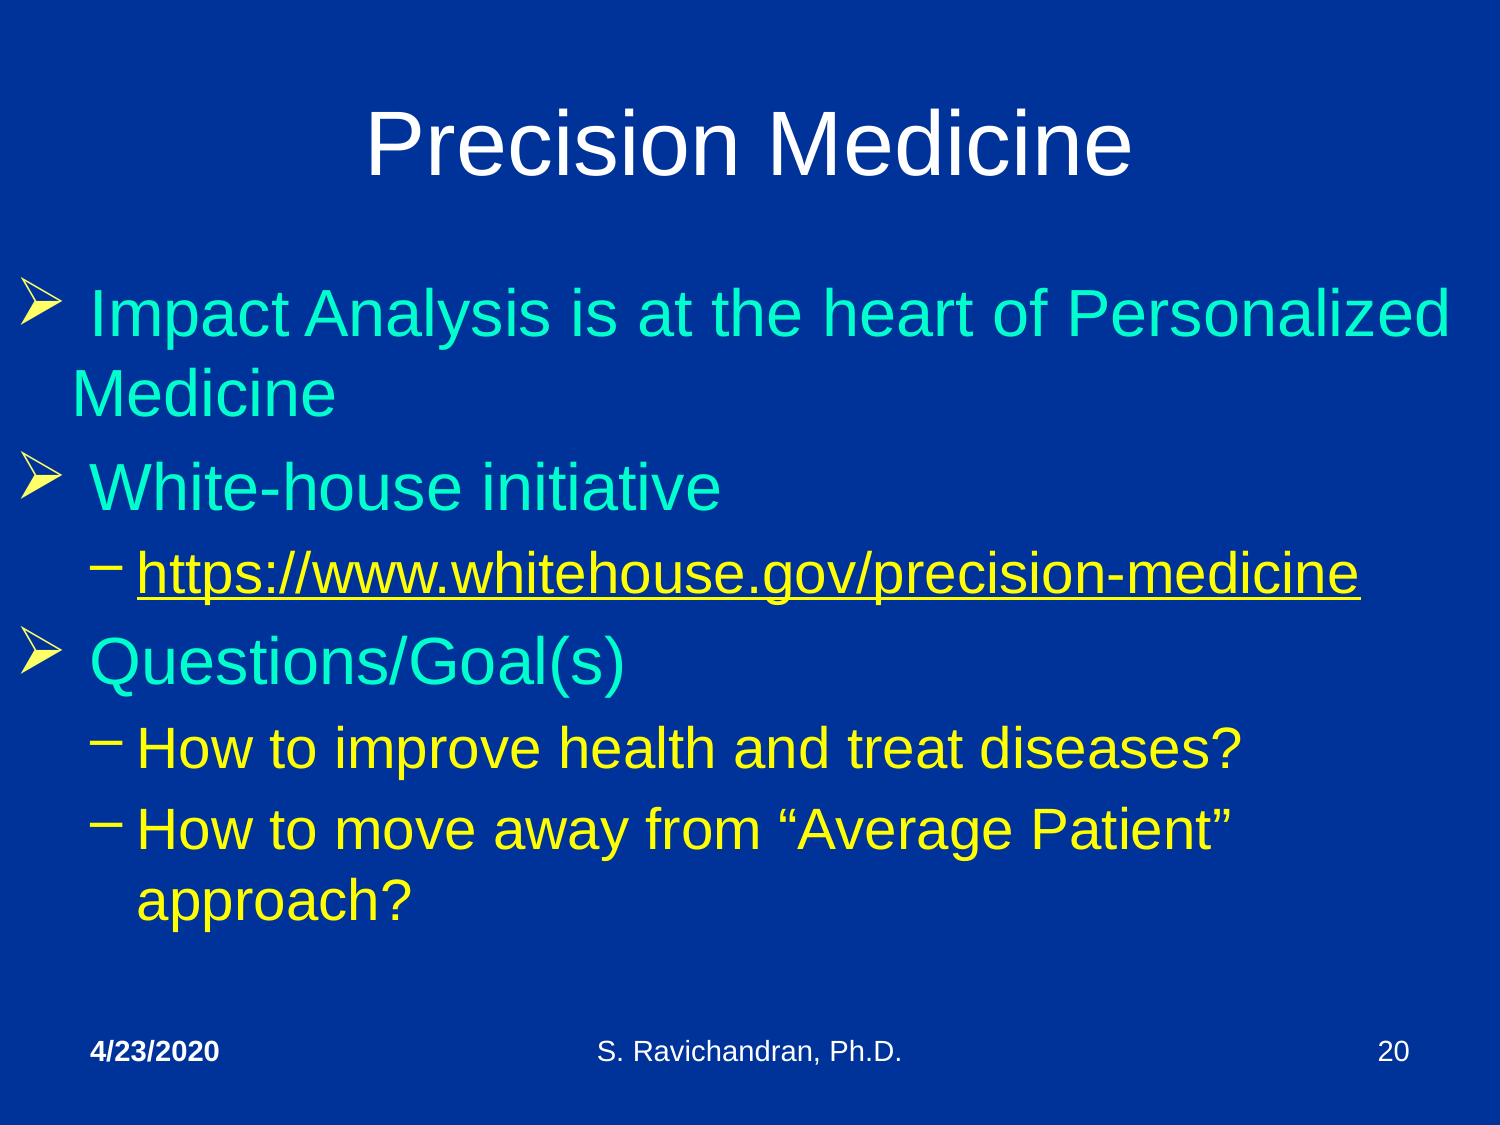

# Precision Medicine
 Impact Analysis is at the heart of Personalized Medicine
 White-house initiative
https://www.whitehouse.gov/precision-medicine
 Questions/Goal(s)
How to improve health and treat diseases?
How to move away from “Average Patient” approach?

4/23/2020
S. Ravichandran, Ph.D.
20